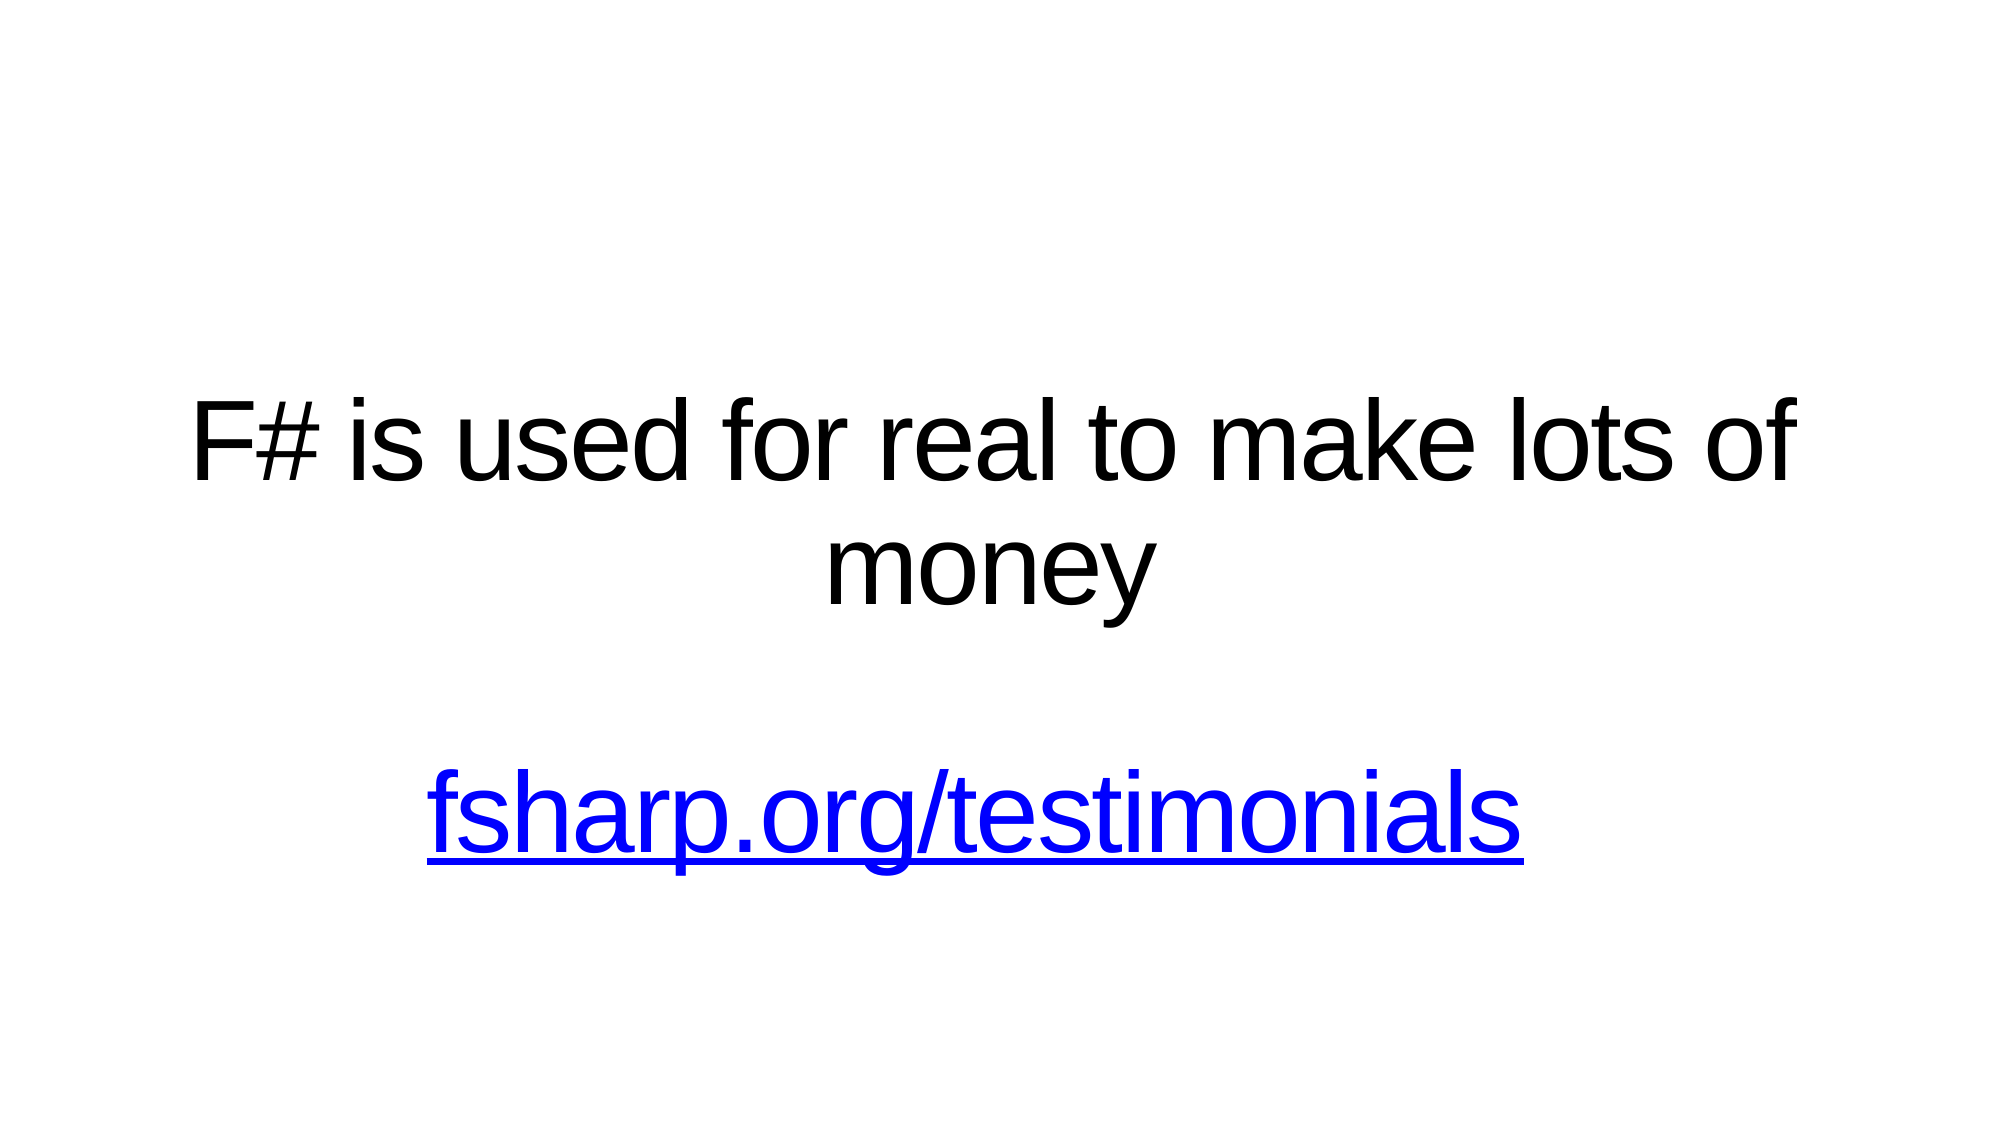

# F# is used for real to make lots of money fsharp.org/testimonials